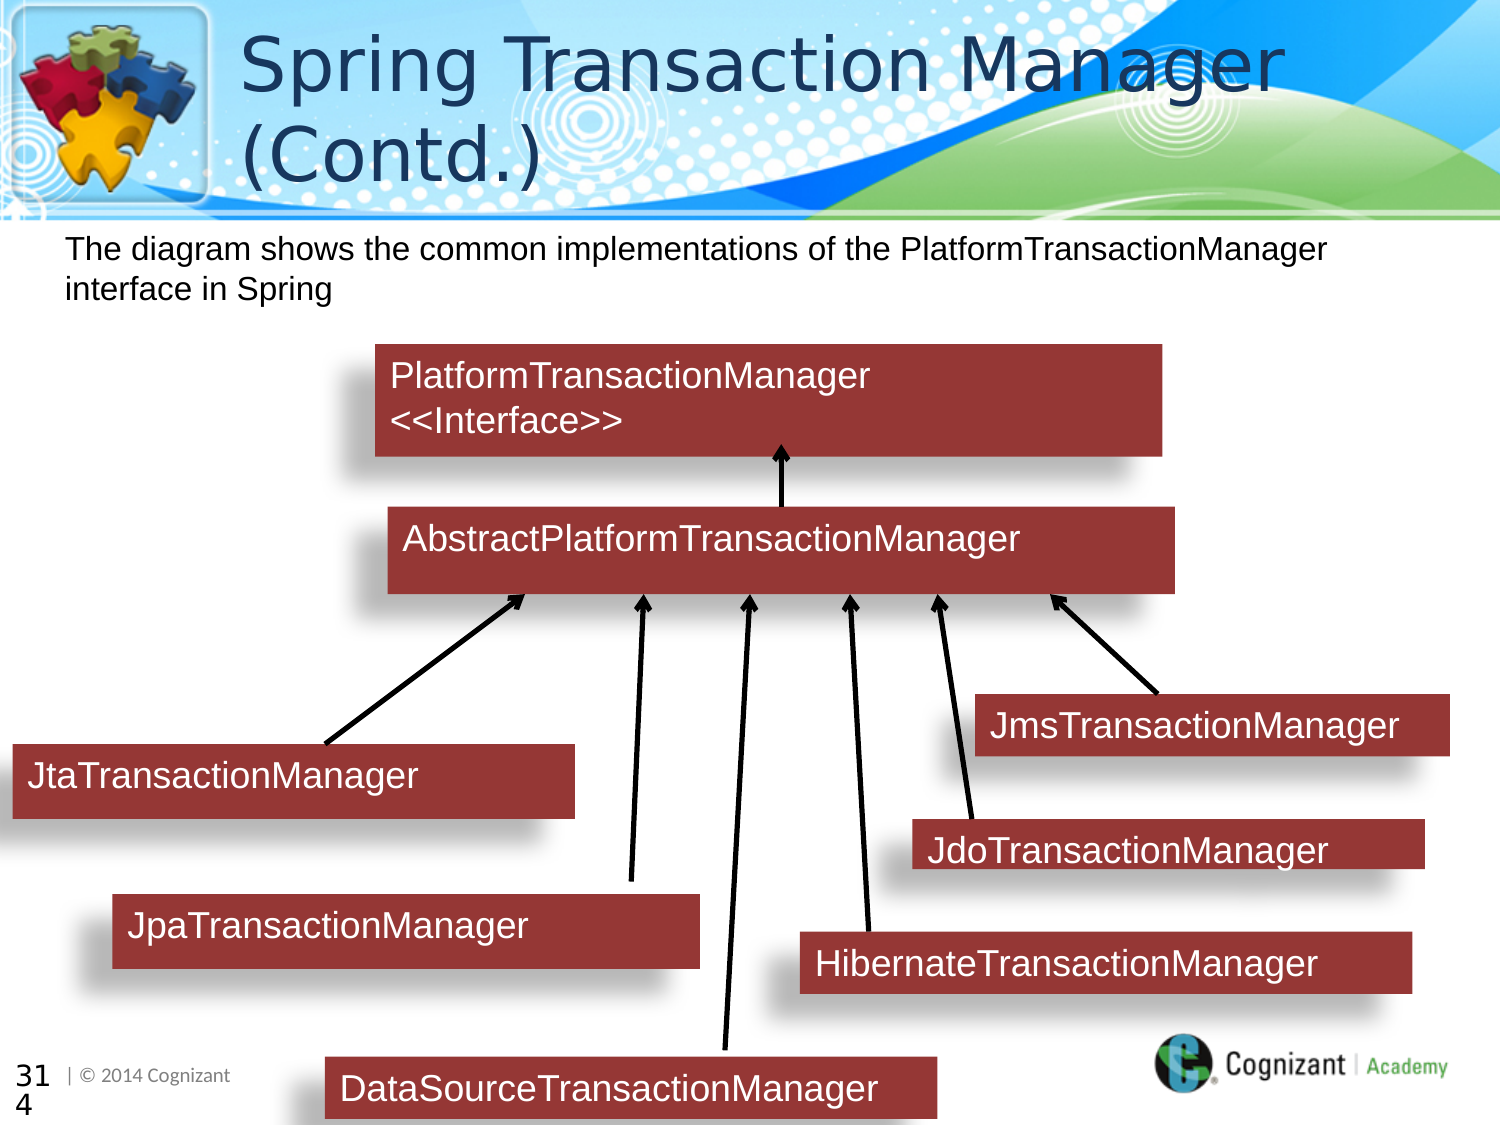

# Spring Transaction Manager (Contd.)
The diagram shows the common implementations of the PlatformTransactionManager interface in Spring
PlatformTransactionManager
<<Interface>>
AbstractPlatformTransactionManager
JmsTransactionManager
JtaTransactionManager
JdoTransactionManager
JpaTransactionManager
HibernateTransactionManager
314
DataSourceTransactionManager